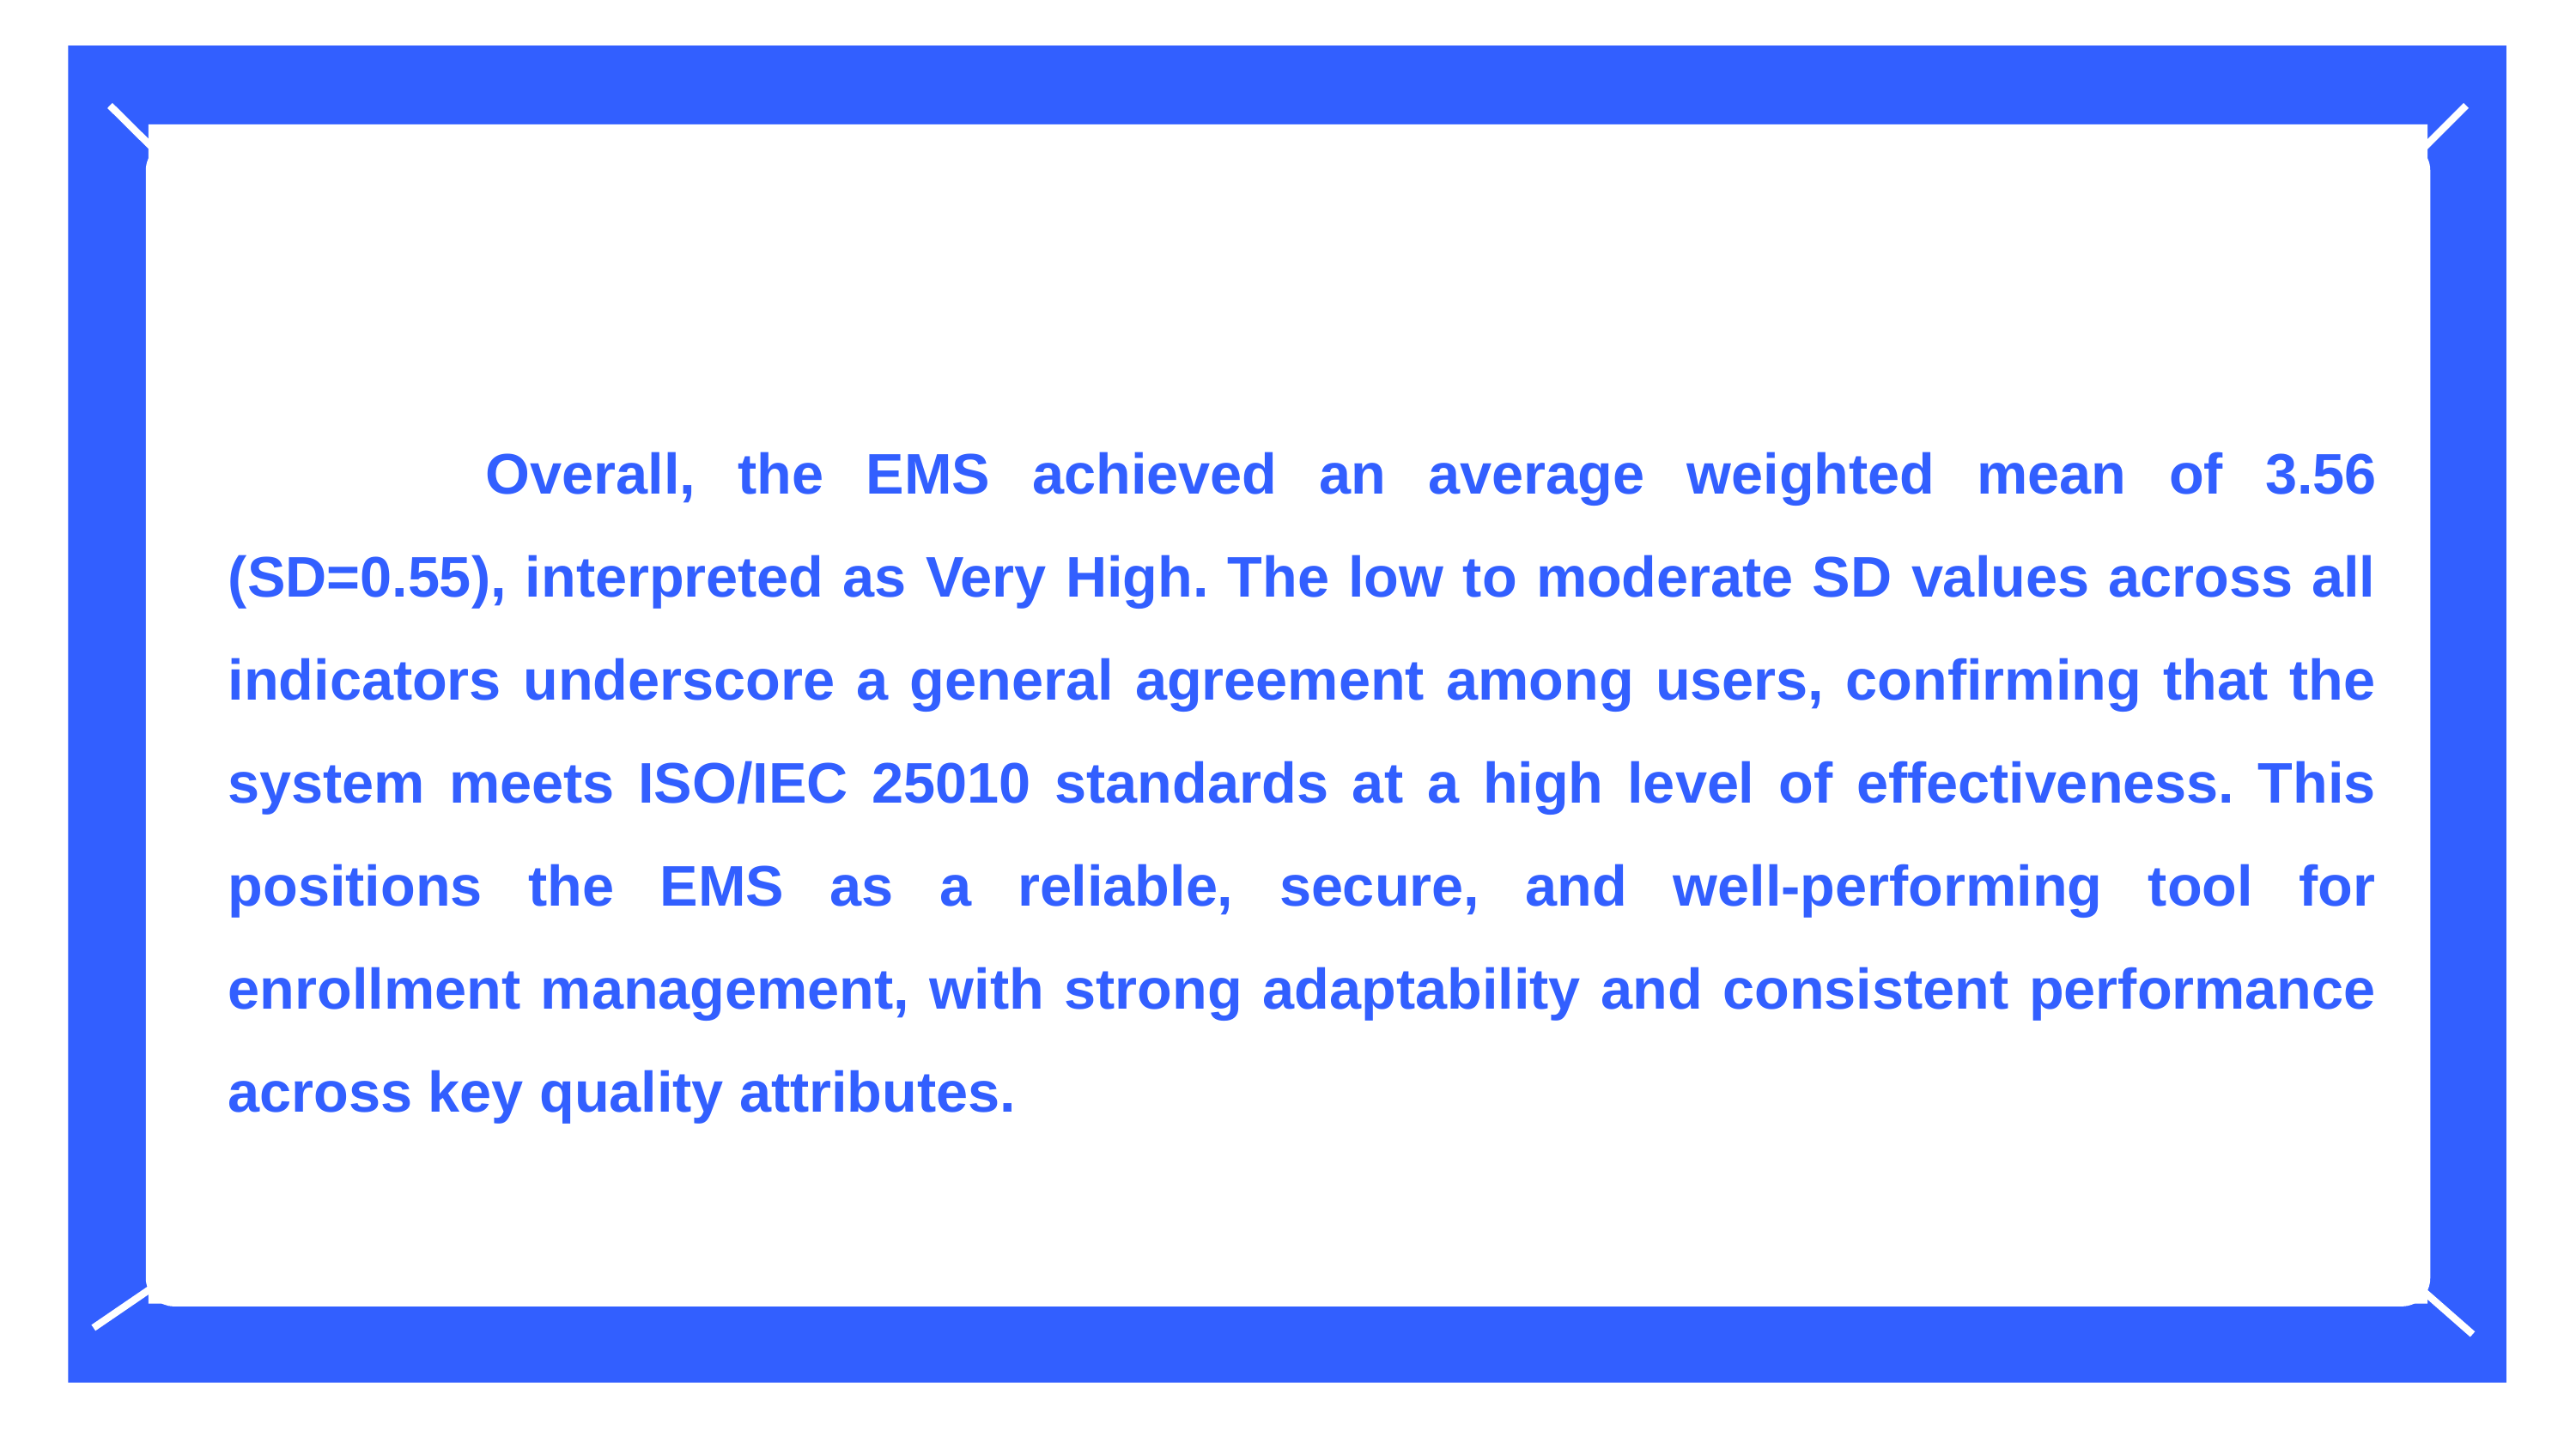

Overall, the EMS achieved an average weighted mean of 3.56 (SD=0.55), interpreted as Very High. The low to moderate SD values across all indicators underscore a general agreement among users, confirming that the system meets ISO/IEC 25010 standards at a high level of effectiveness. This positions the EMS as a reliable, secure, and well-performing tool for enrollment management, with strong adaptability and consistent performance across key quality attributes.
users